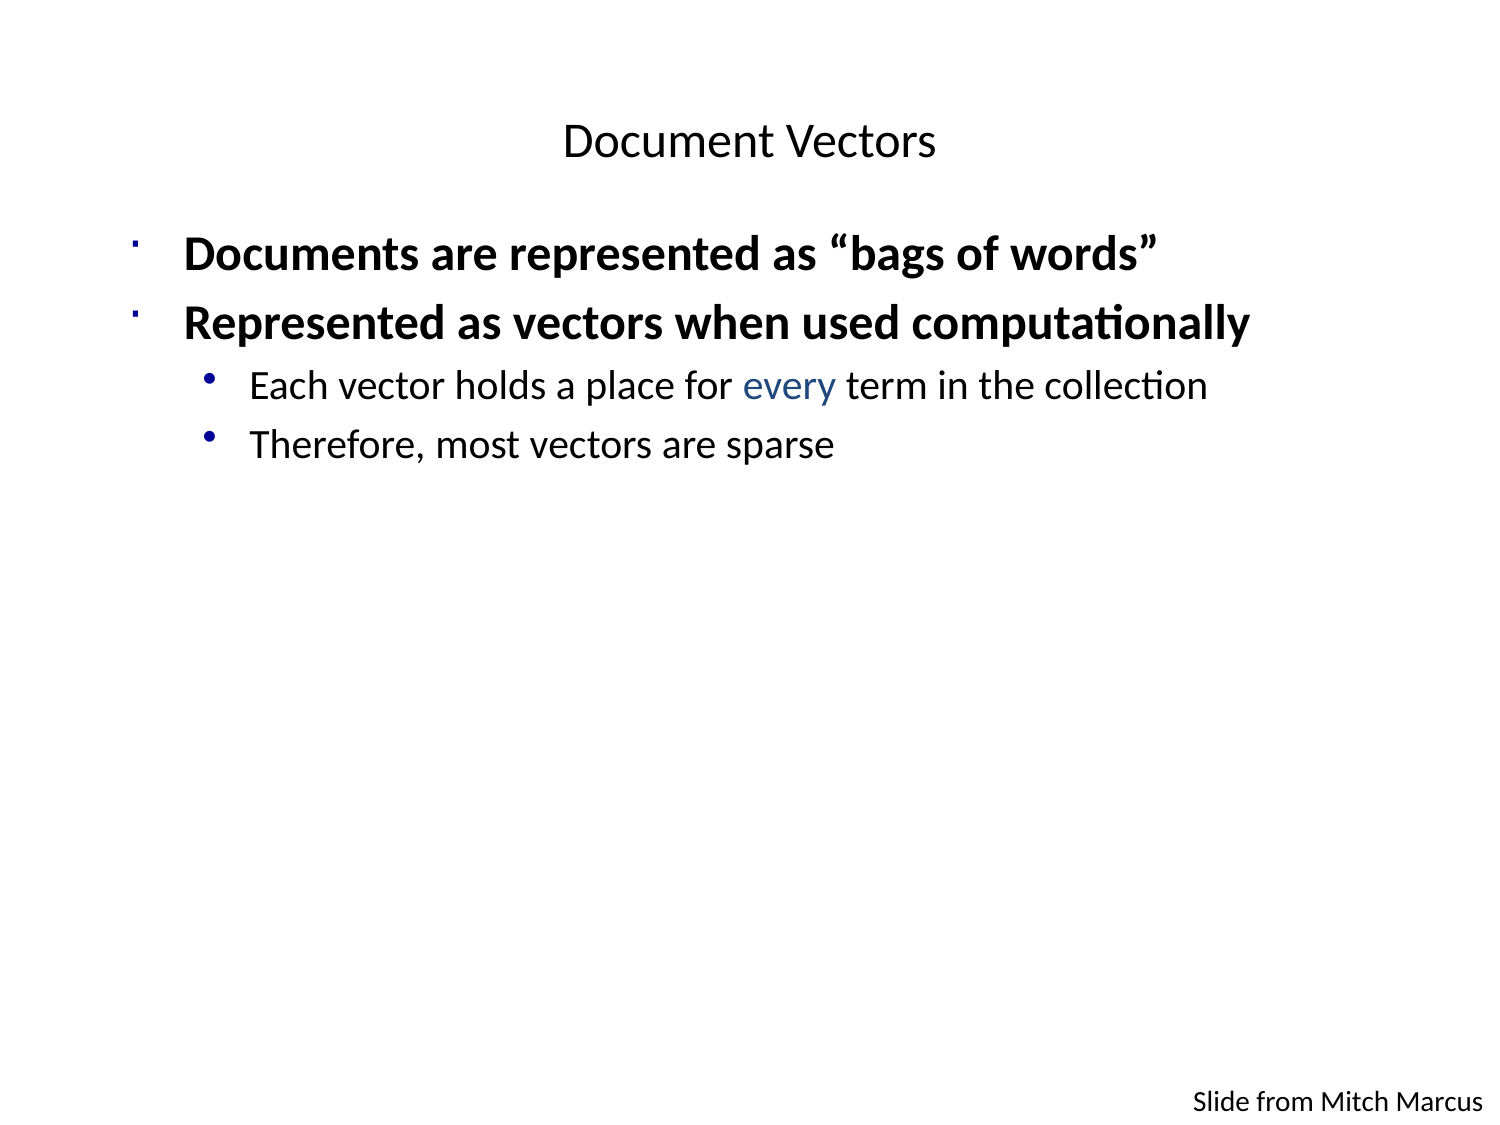

# Document Vectors
Documents are represented as “bags of words”
Represented as vectors when used computationally
Each vector holds a place for every term in the collection
Therefore, most vectors are sparse
Slide from Mitch Marcus